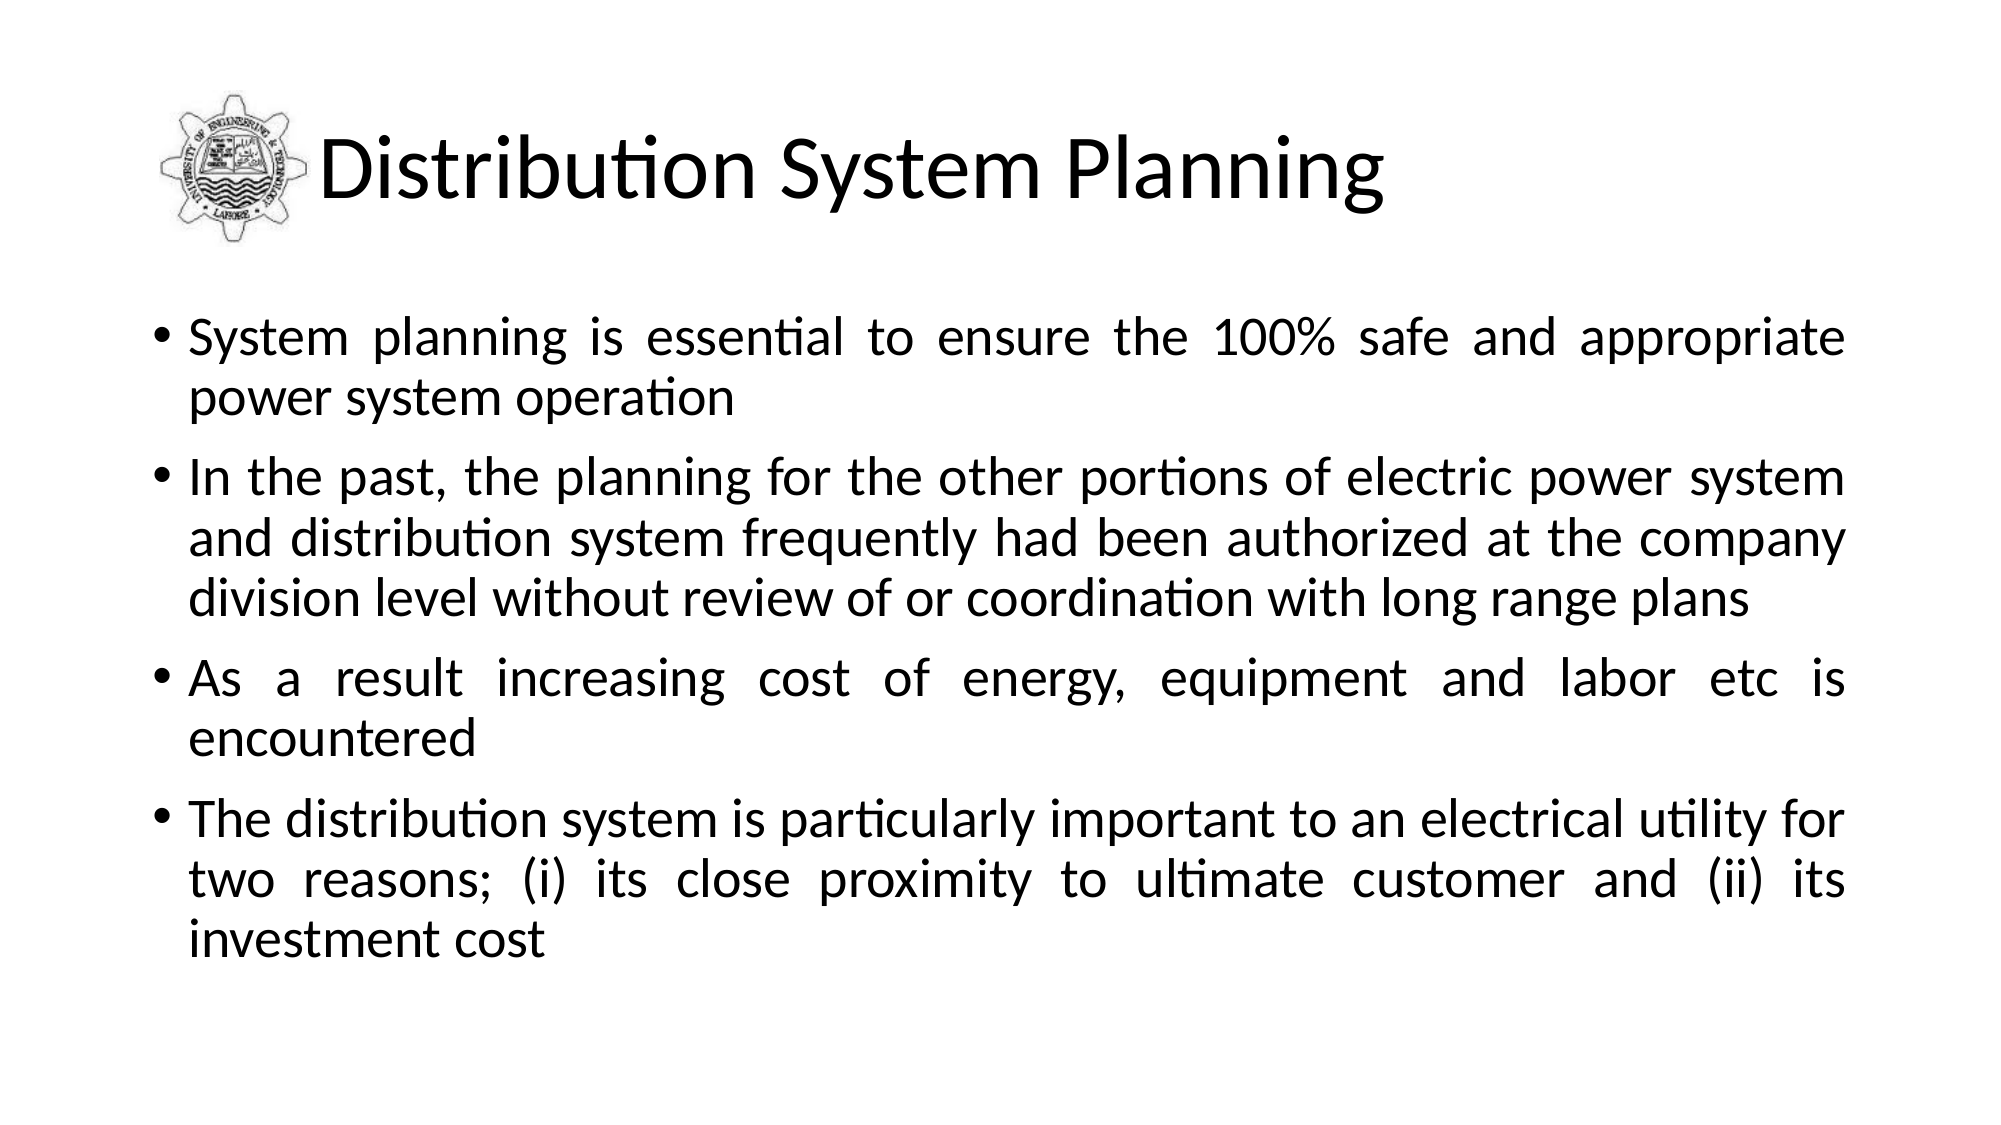

# Distribution System Planning
System planning is essential to ensure the 100% safe and appropriate power system operation
In the past, the planning for the other portions of electric power system and distribution system frequently had been authorized at the company division level without review of or coordination with long range plans
As a result increasing cost of energy, equipment and labor etc is encountered
The distribution system is particularly important to an electrical utility for two reasons; (i) its close proximity to ultimate customer and (ii) its investment cost